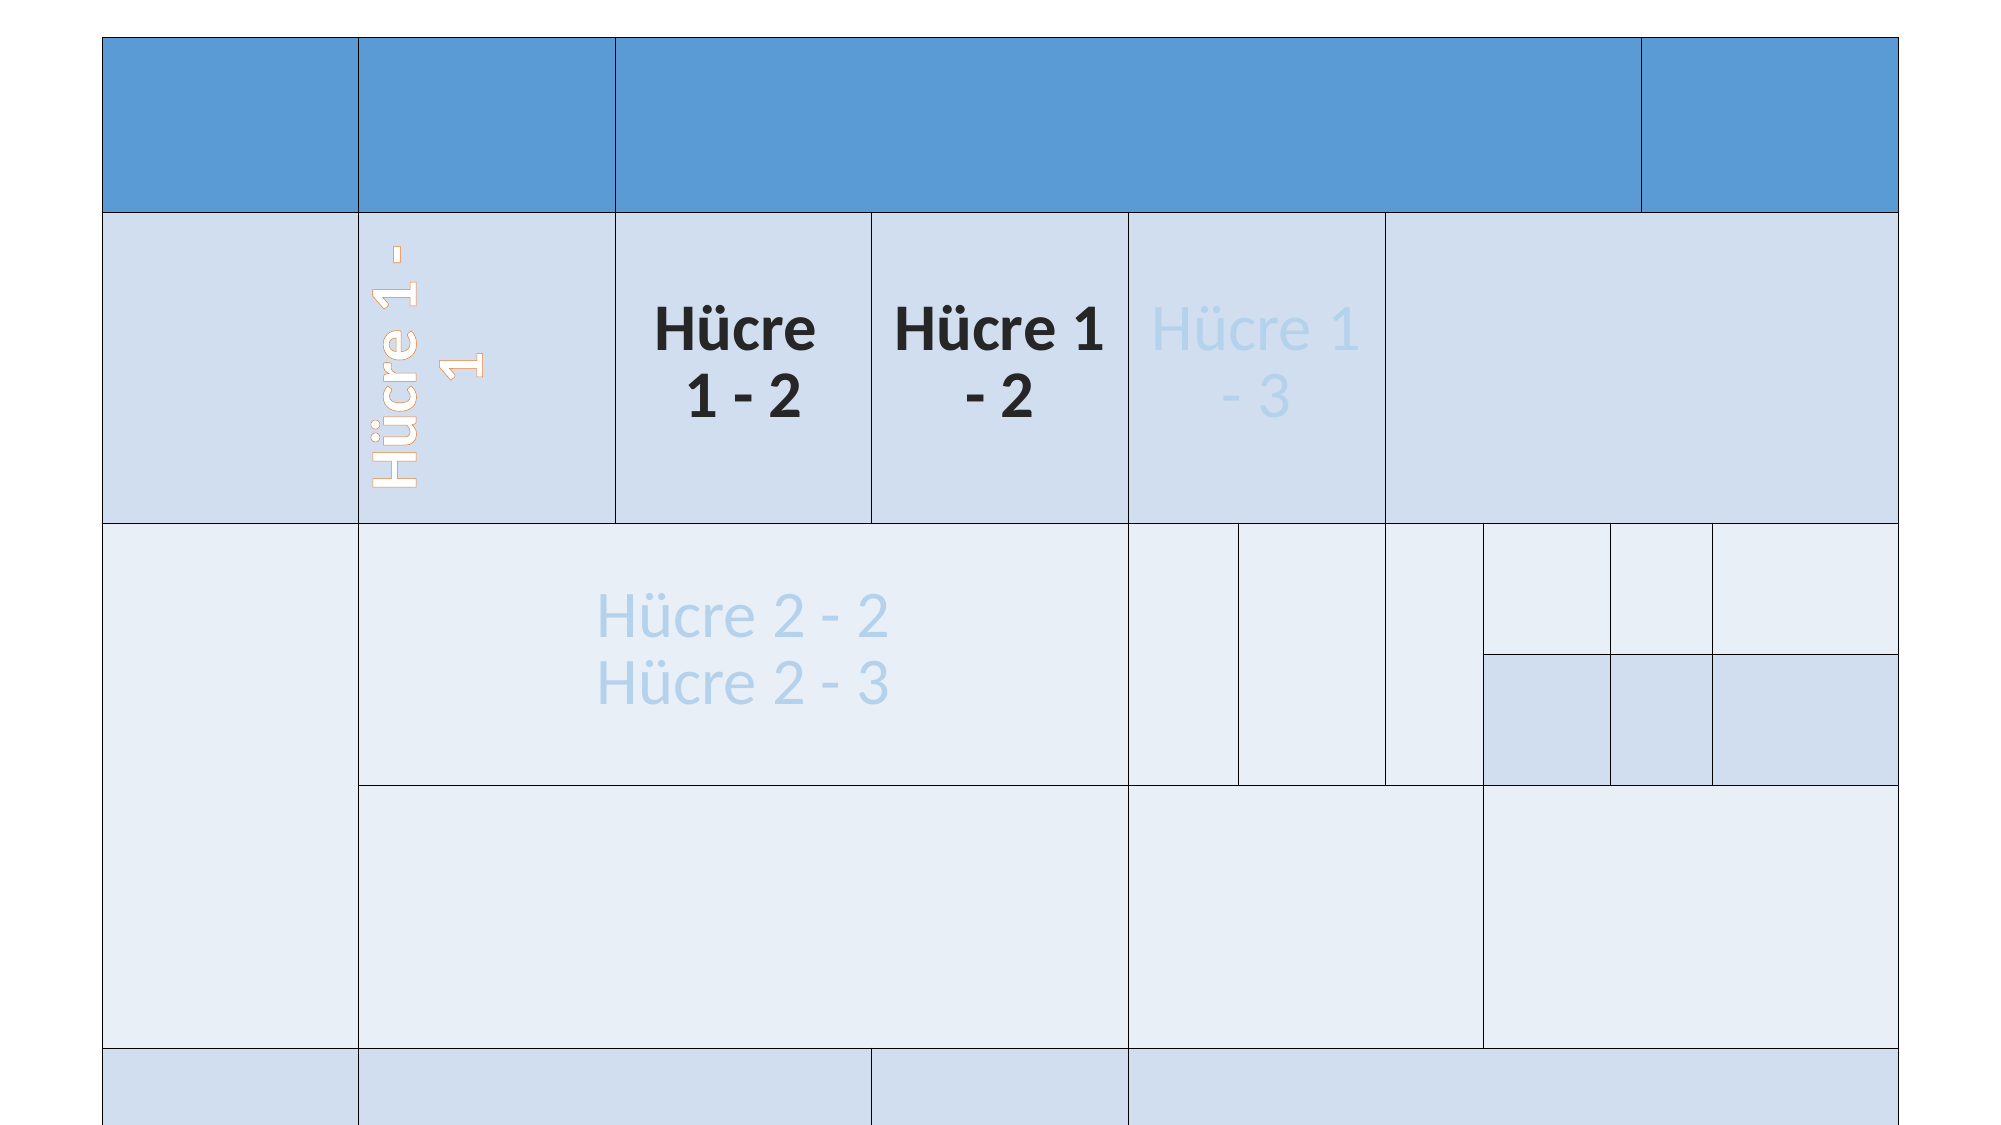

|  |  |  |  |  |  |  |  |  |  |  |
| --- | --- | --- | --- | --- | --- | --- | --- | --- | --- | --- |
|  | Hücre 1 - 1 | Hücre 1 - 2 | Hücre 1 - 2 | Hücre 1 - 3 |  |  |  |  |  |  |
|  | Hücre 2 - 2 Hücre 2 - 3 |  |  |  |  |  |  |  |  |  |
|  |  |  |  |  |  |  |  |  |  |  |
|  |  |  |  |  |  |  |  |  |  |  |
|  |  |  |  |  |  |  |  |  |  |  |
|  |  |  |  |  |  |  |  |  |  |  |
|  |  |  |  | 1 |  | 2 |  |  |  |  |
|  |  |  |  | 3 |  | 4 |  |  |  |  |
|  |  |  |  |  |  |  |  |  |  |  |